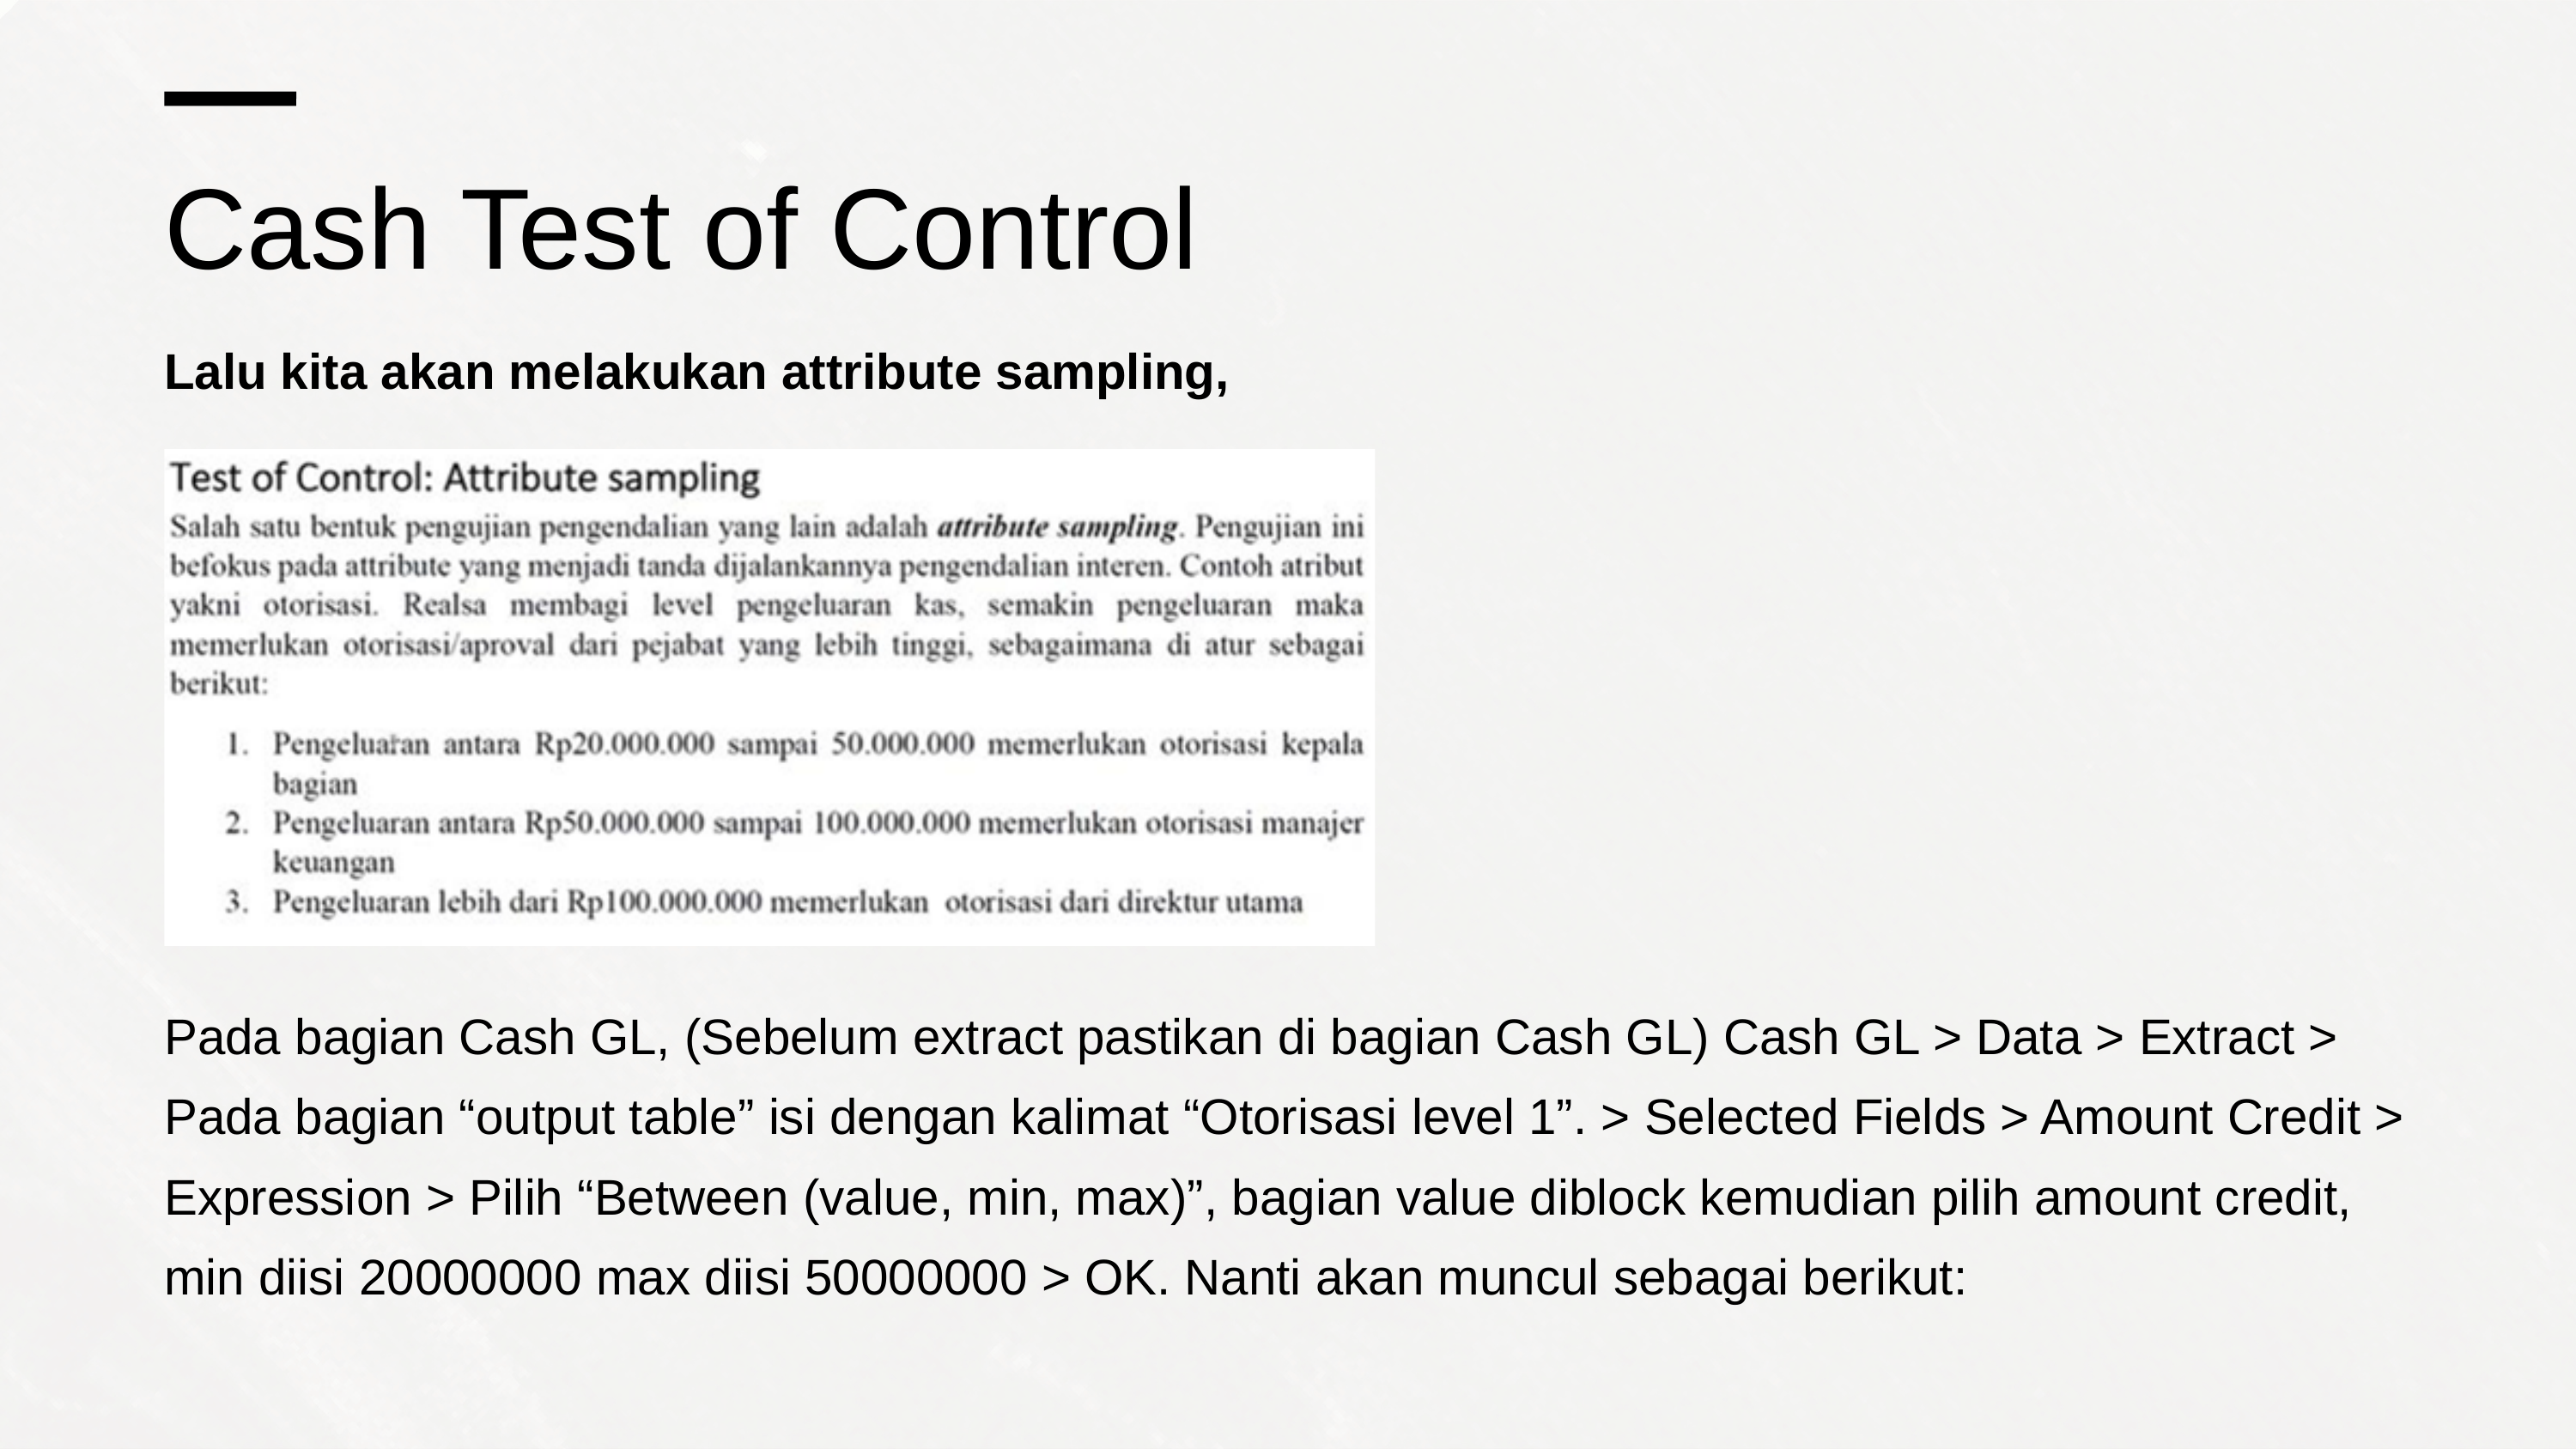

Cash Test of Control
Lalu kita akan melakukan attribute sampling,

Pada bagian Cash GL, (Sebelum extract pastikan di bagian Cash GL) Cash GL > Data > Extract > Pada bagian “output table” isi dengan kalimat “Otorisasi level 1”. > Selected Fields > Amount Credit > Expression > Pilih “Between (value, min, max)”, bagian value diblock kemudian pilih amount credit, min diisi 20000000 max diisi 50000000 > OK. Nanti akan muncul sebagai berikut: